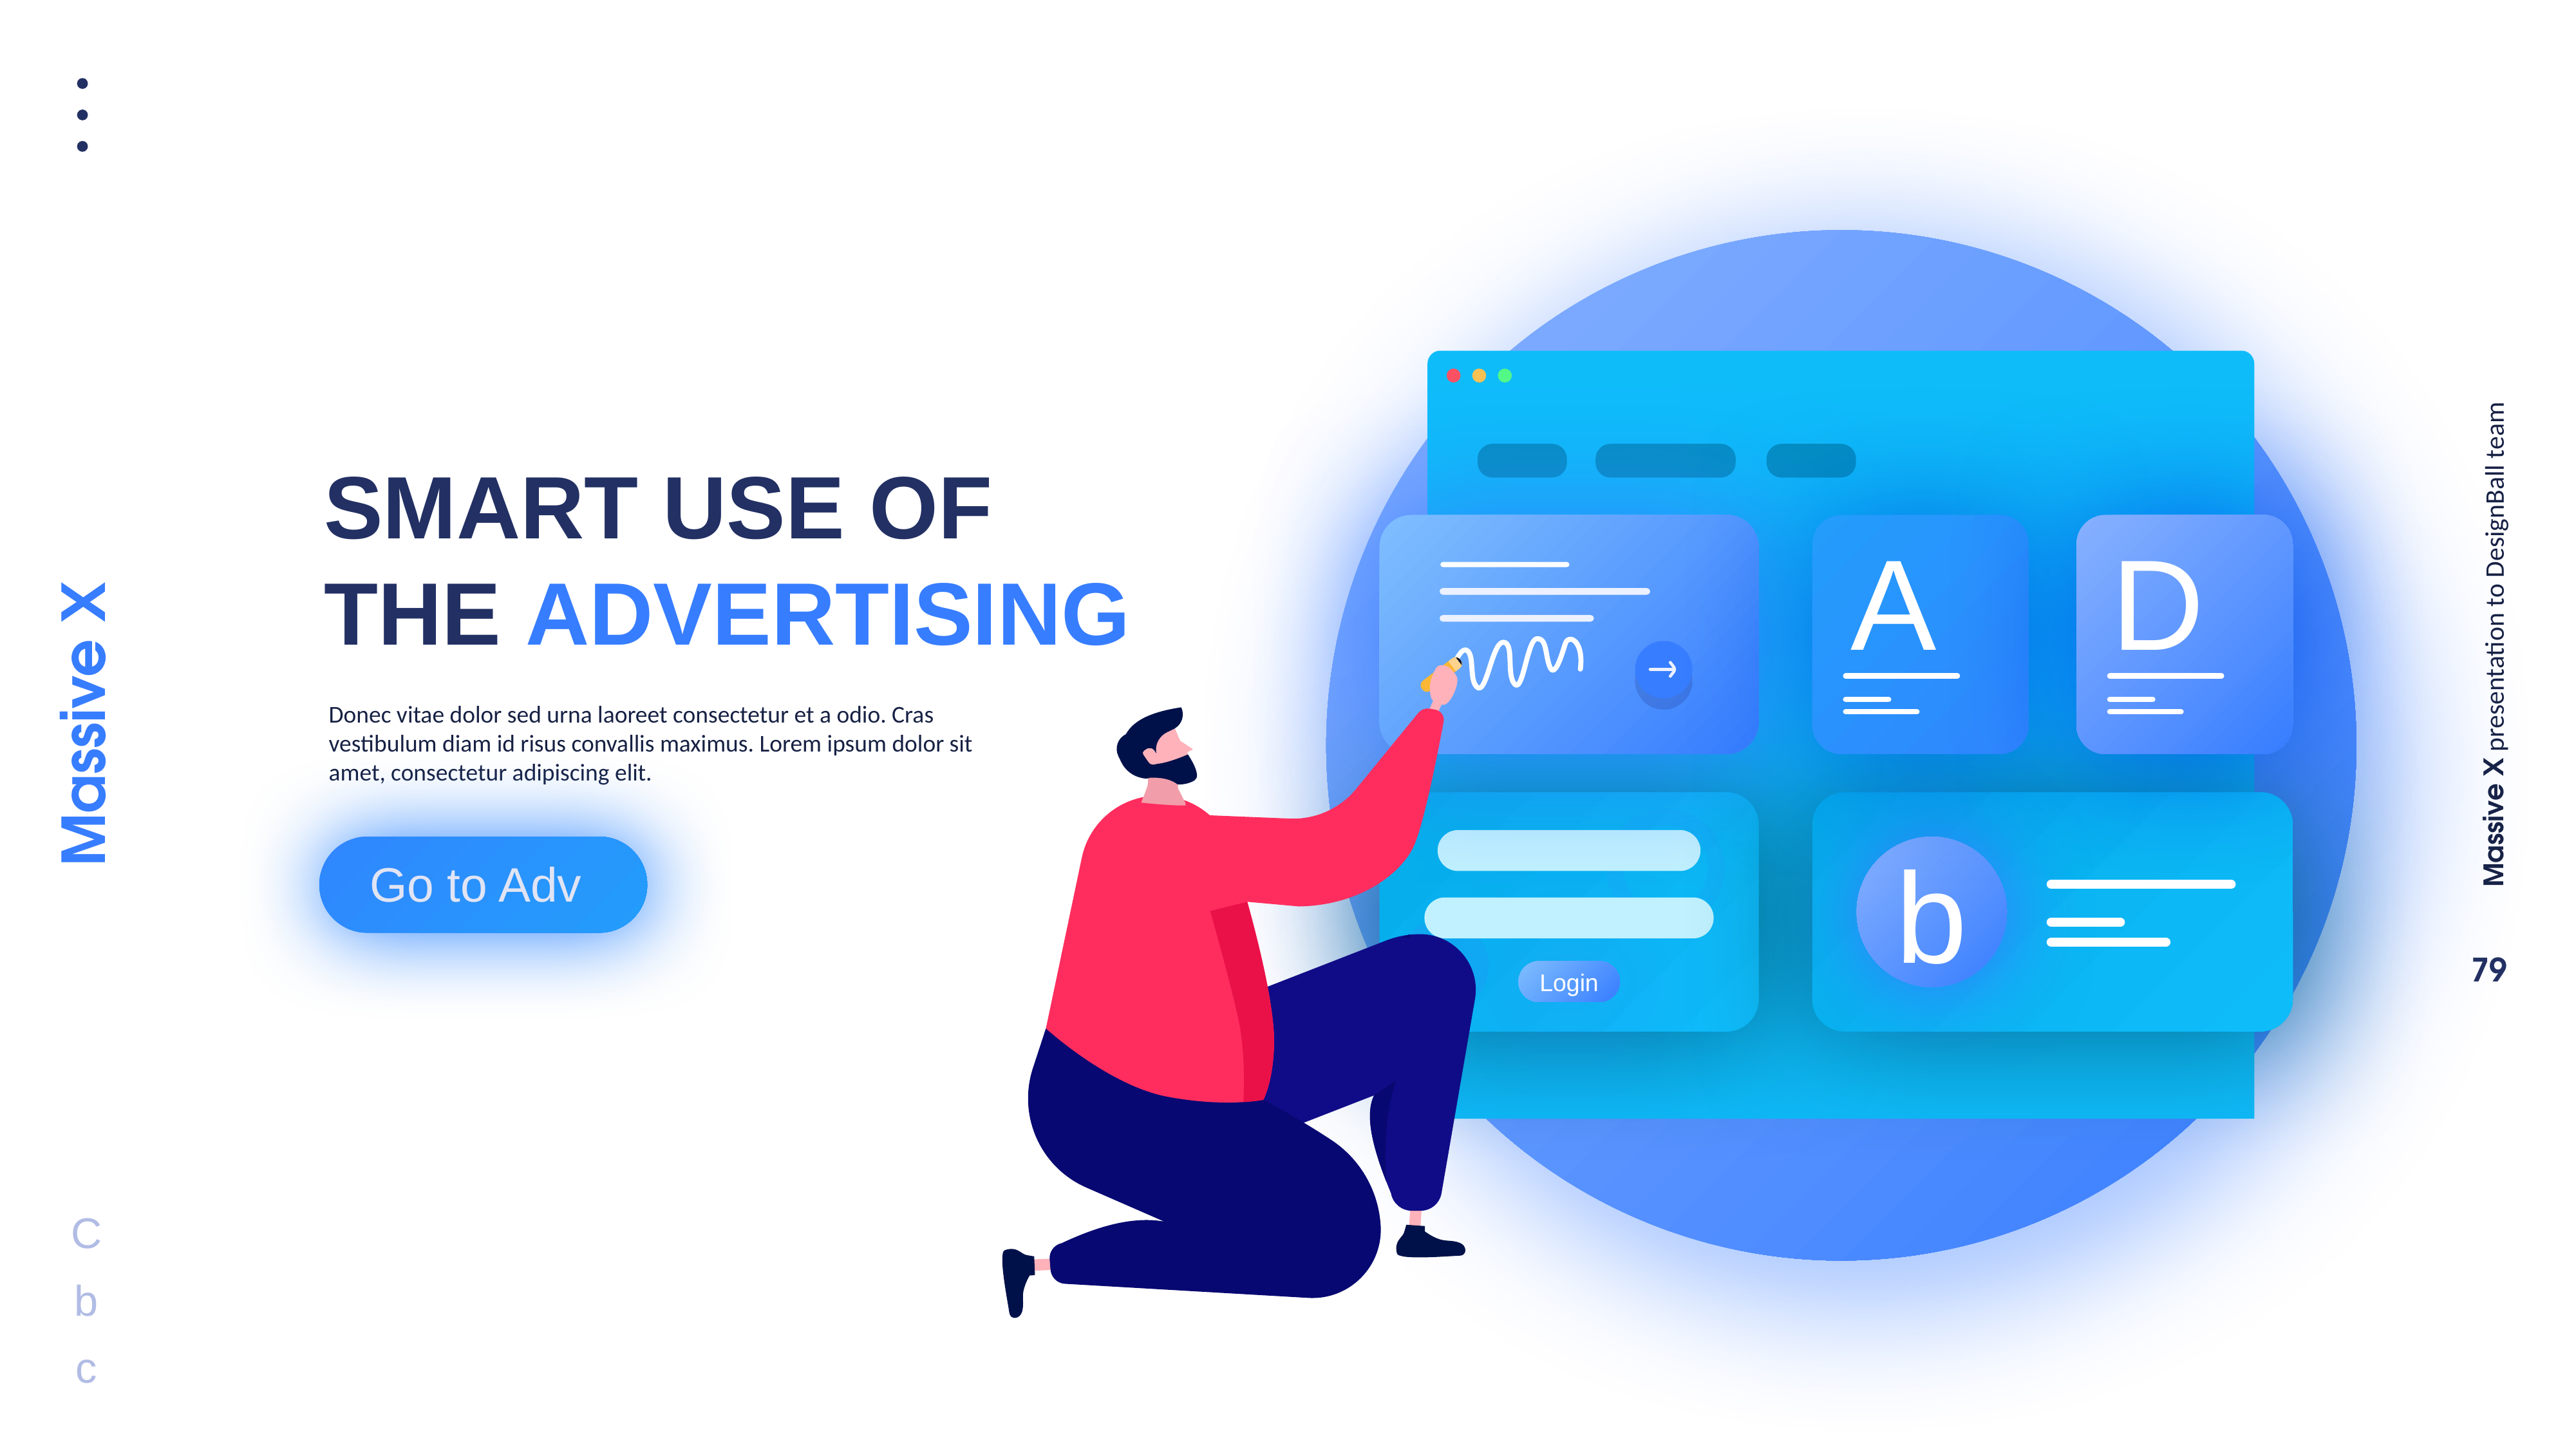

SMART USE OF THE ADVERTISING

A

D

Donec vitae dolor sed urna laoreet consectetur et a odio. Cras vestibulum diam id risus convallis maximus. Lorem ipsum dolor sit amet, consectetur adipiscing elit.

Login

b

Go to Adv